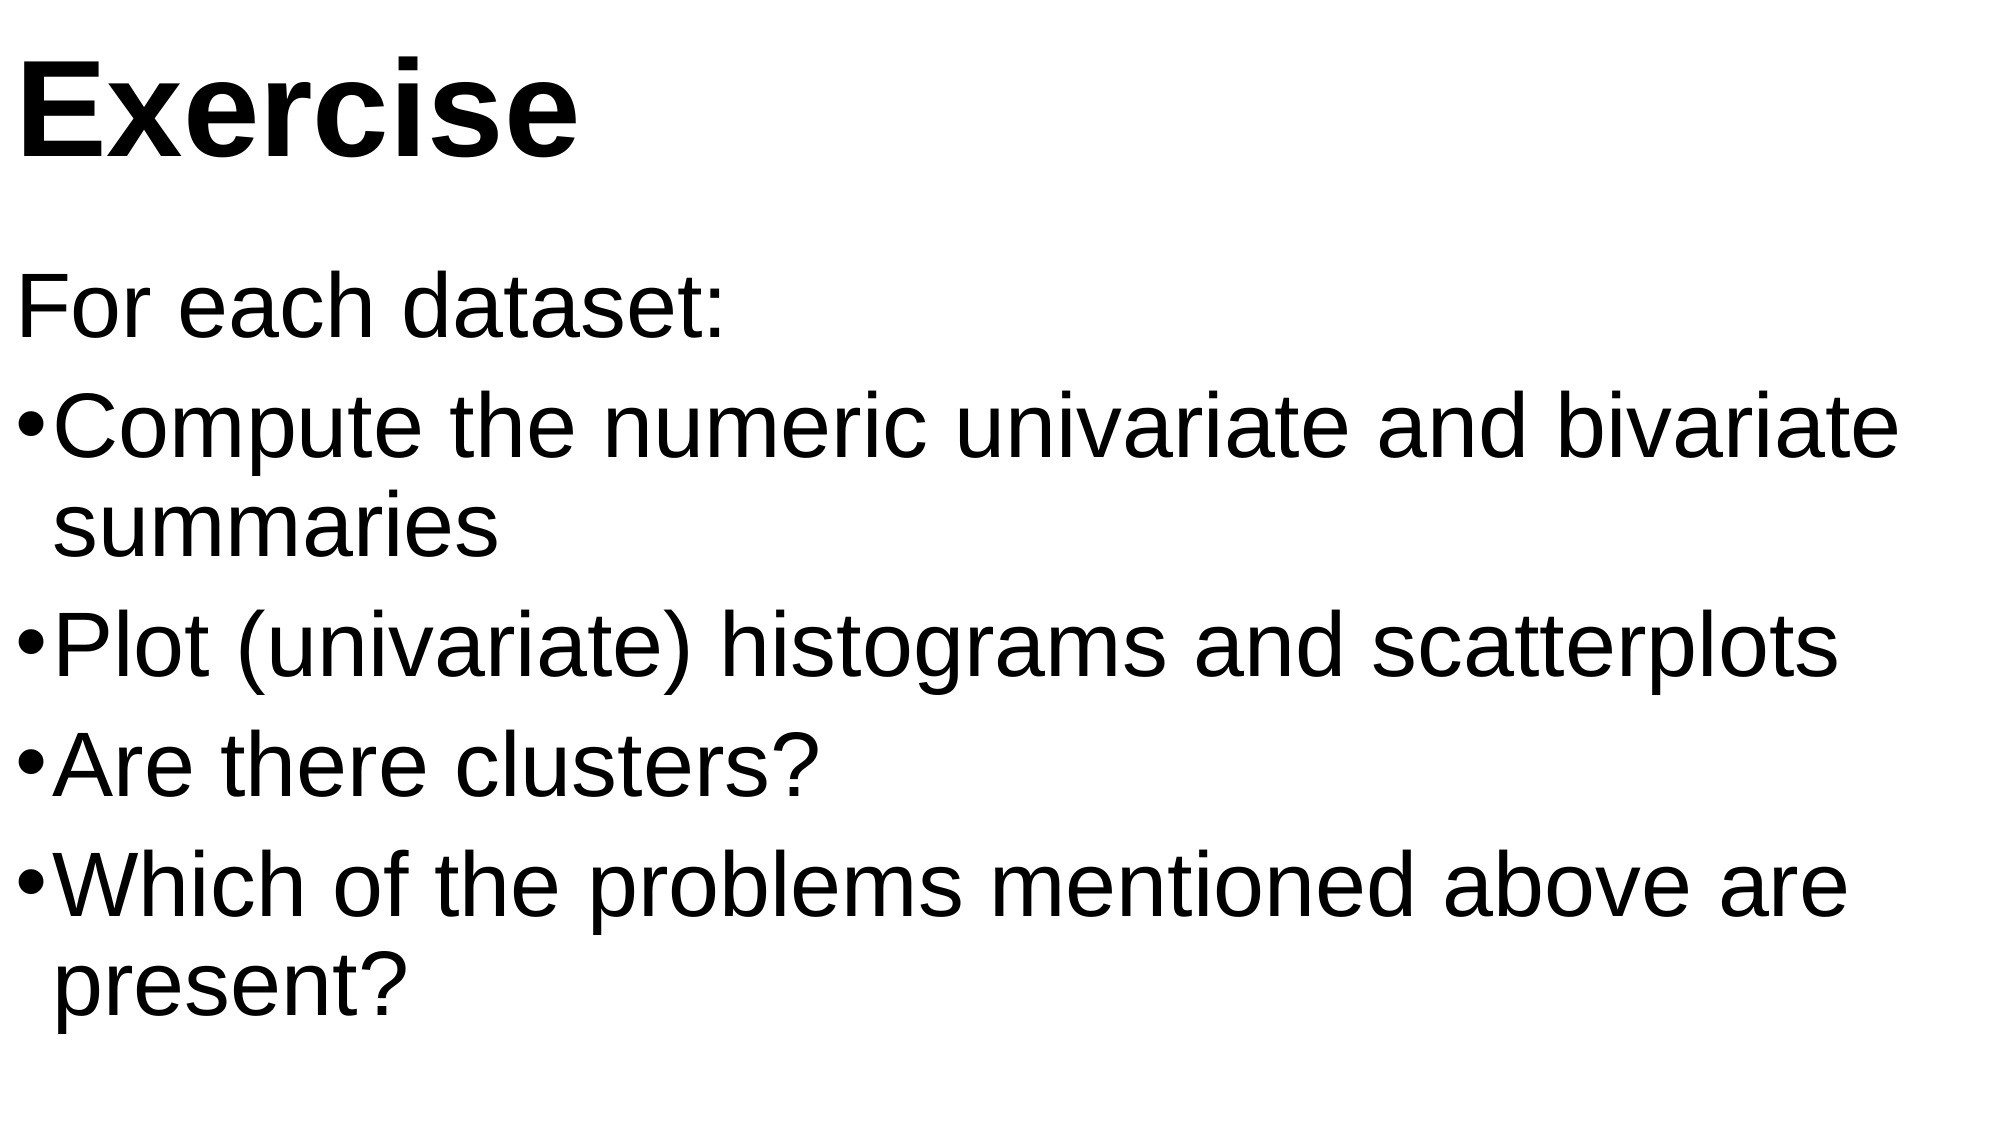

# Exercise
For each dataset:
Compute the numeric univariate and bivariate summaries
Plot (univariate) histograms and scatterplots
Are there clusters?
Which of the problems mentioned above are present?